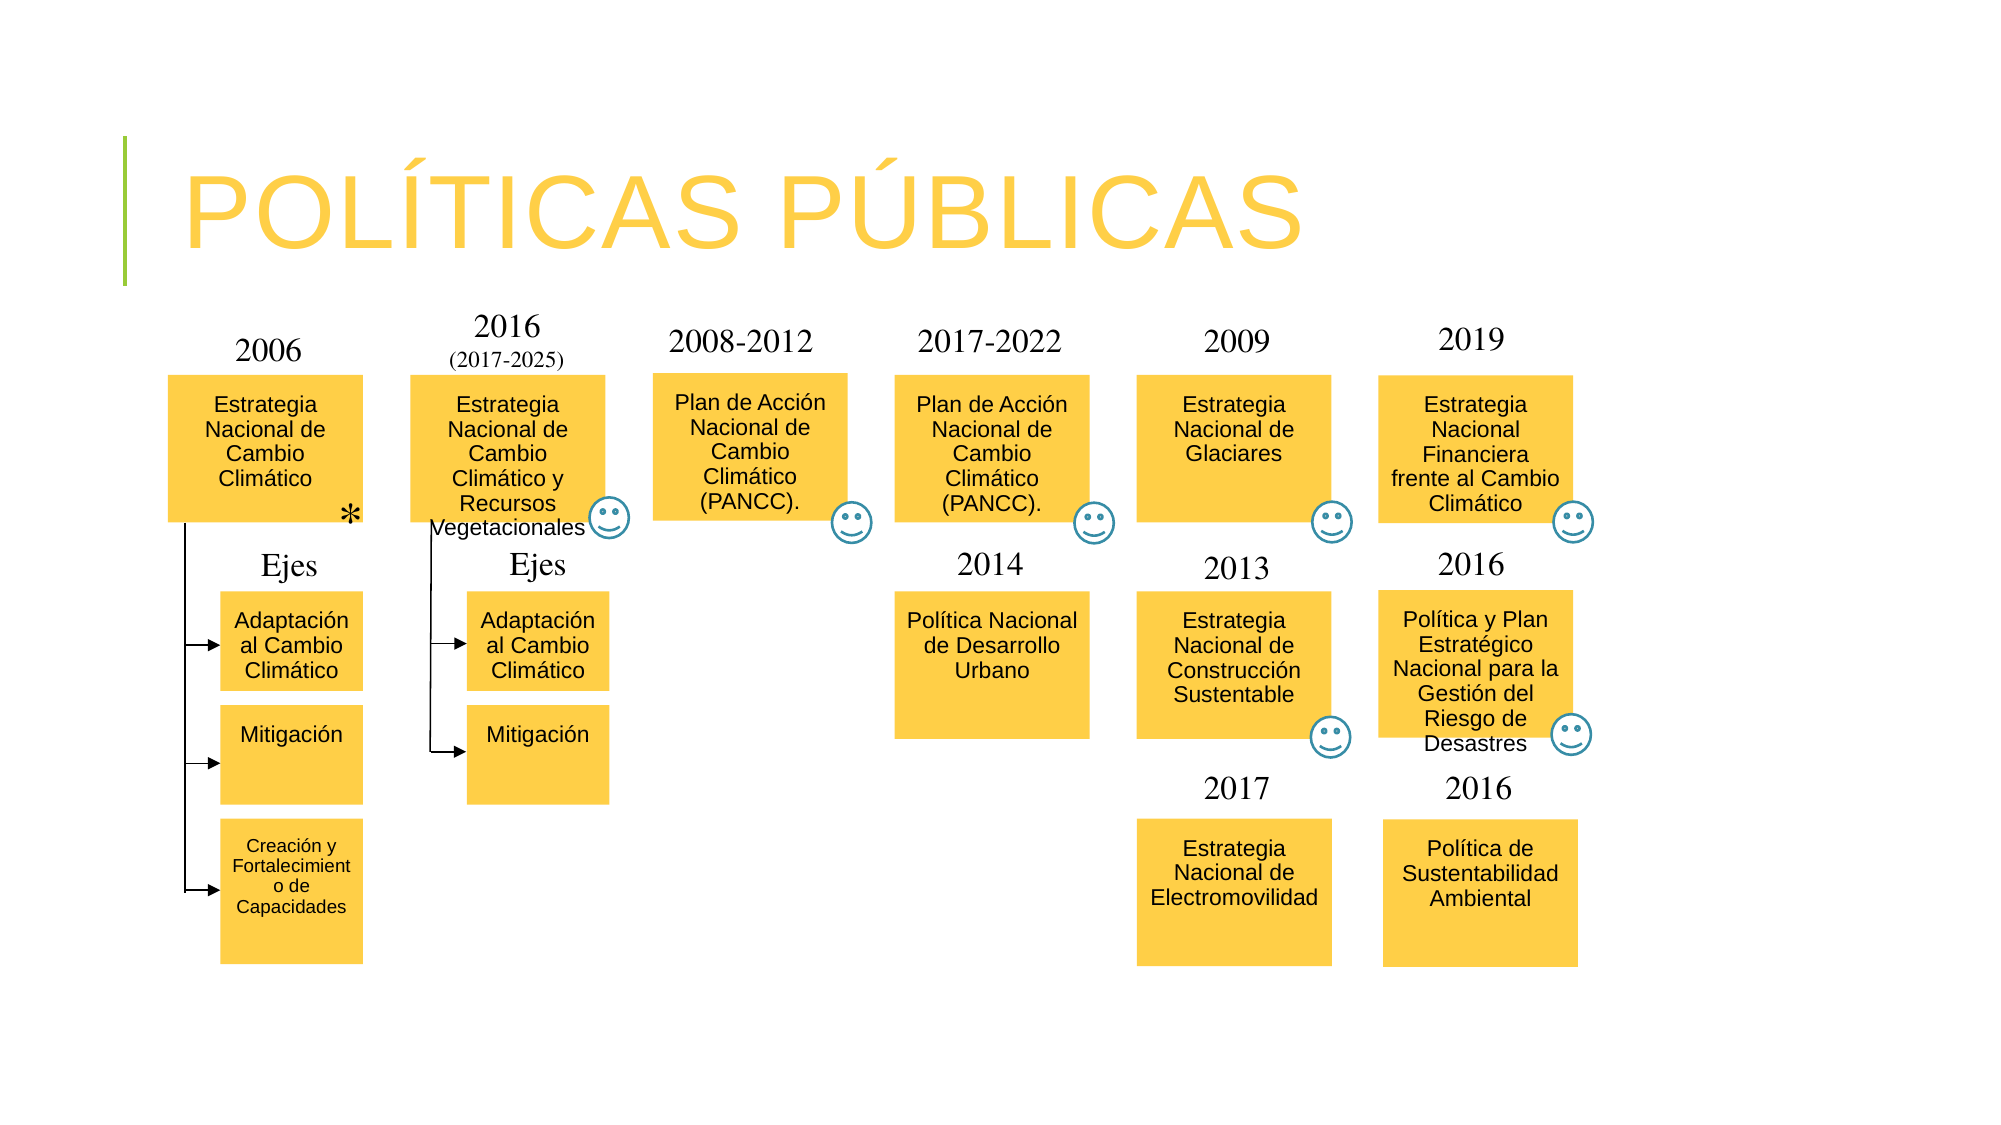

# Políticas públicas
   2016
(2017-2025)
2019
2008-2012
2017-2022
2009
2006
Plan de Acción Nacional de Cambio Climático (PANCC).
Estrategia Nacional de Cambio Climático
Estrategia Nacional de Cambio Climático y Recursos Vegetacionales
Plan de Acción Nacional de Cambio Climático (PANCC).
Estrategia Nacional de Glaciares

Estrategia Nacional Financiera frente al Cambio Climático
*

Ejes
2016
2014
Ejes
2013
Política y Plan Estratégico Nacional para la Gestión del Riesgo de Desastres
Adaptación al Cambio Climático
Adaptación al Cambio Climático
Política Nacional de Desarrollo Urbano

Estrategia Nacional de Construcción Sustentable

Mitigación
Mitigación

2016
2017
Creación y Fortalecimiento de Capacidades
Estrategia Nacional de Electromovilidad

Política de Sustentabilidad Ambiental